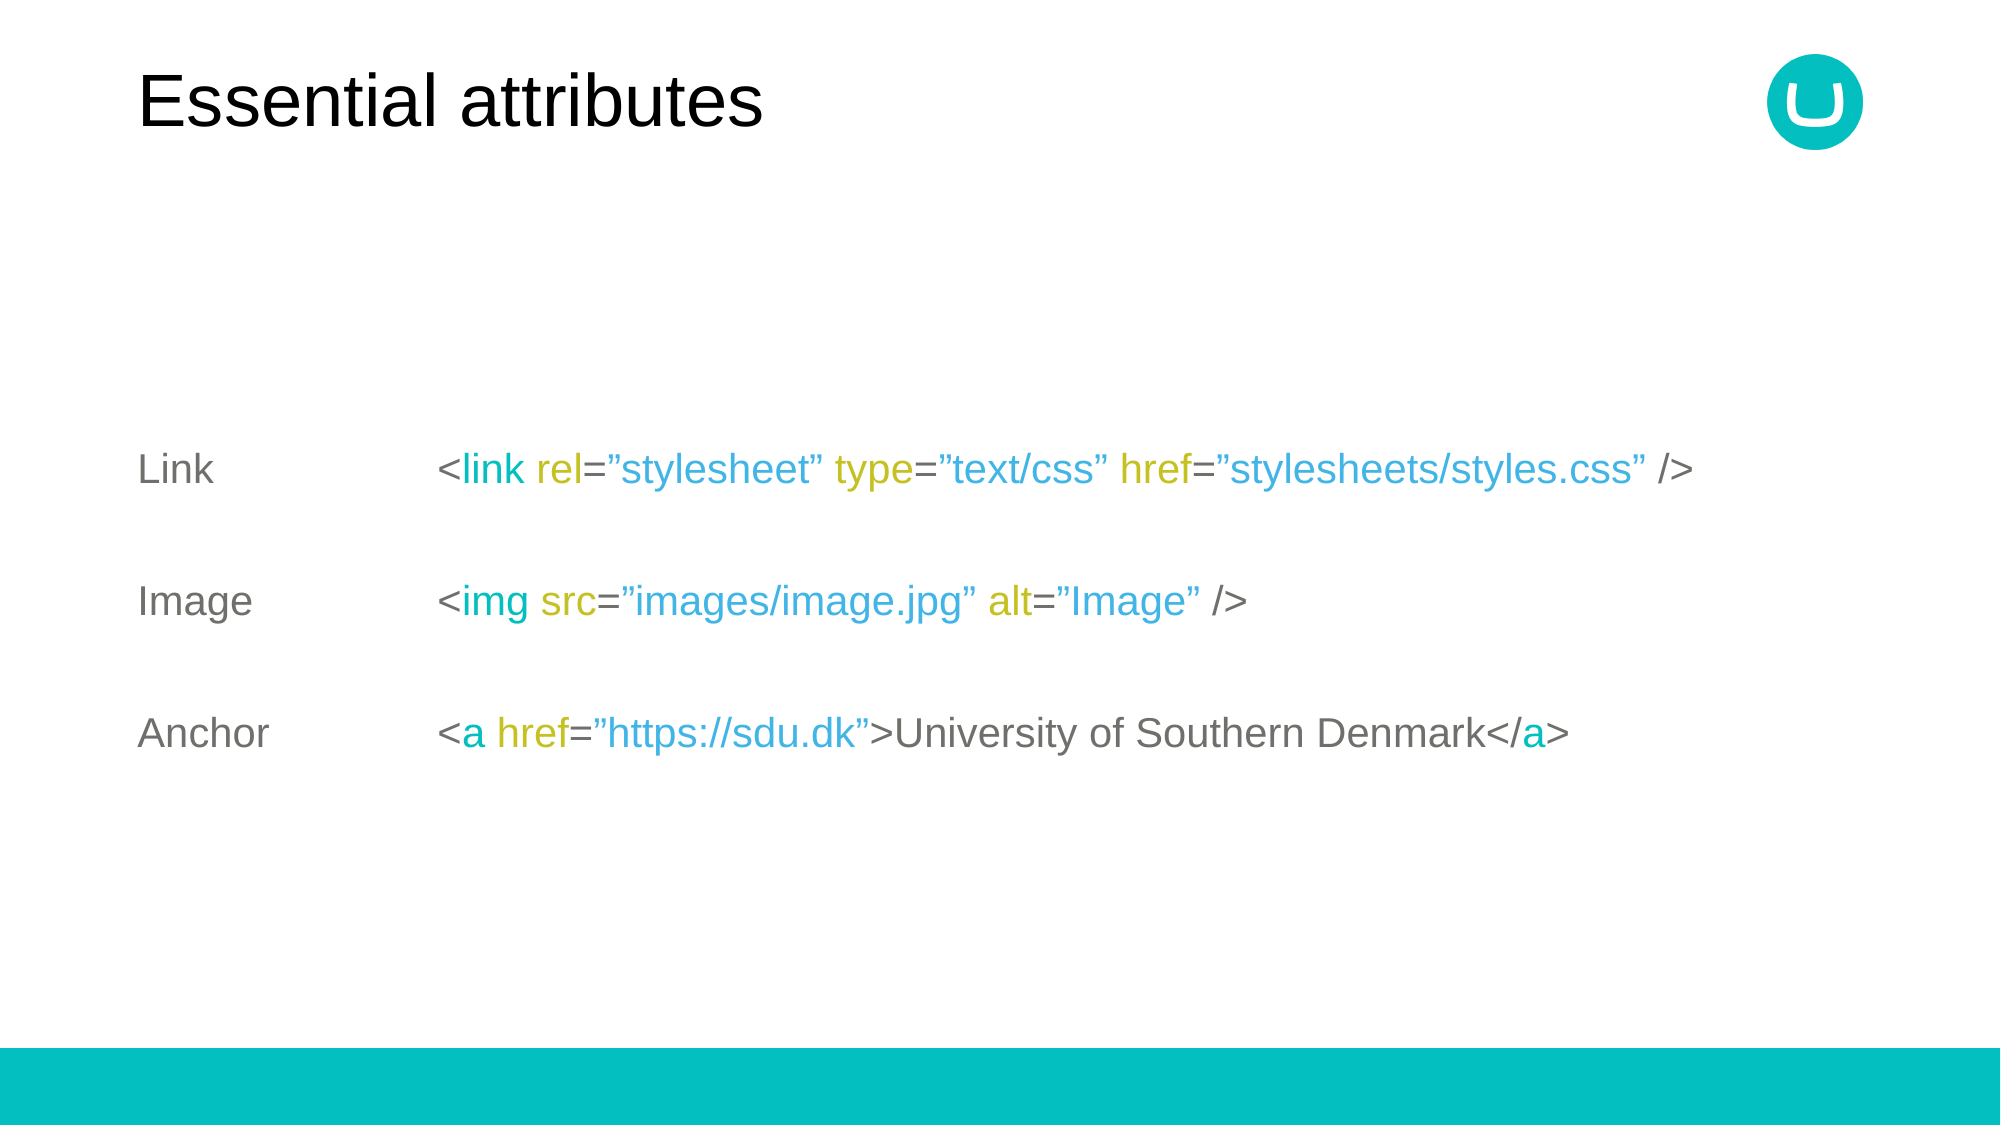

# Essential attributes
Link		<link rel=”stylesheet” type=”text/css” href=”stylesheets/styles.css” />

Image		<img src=”images/image.jpg” alt=”Image” />

Anchor		<a href=”https://sdu.dk”>University of Southern Denmark</a>